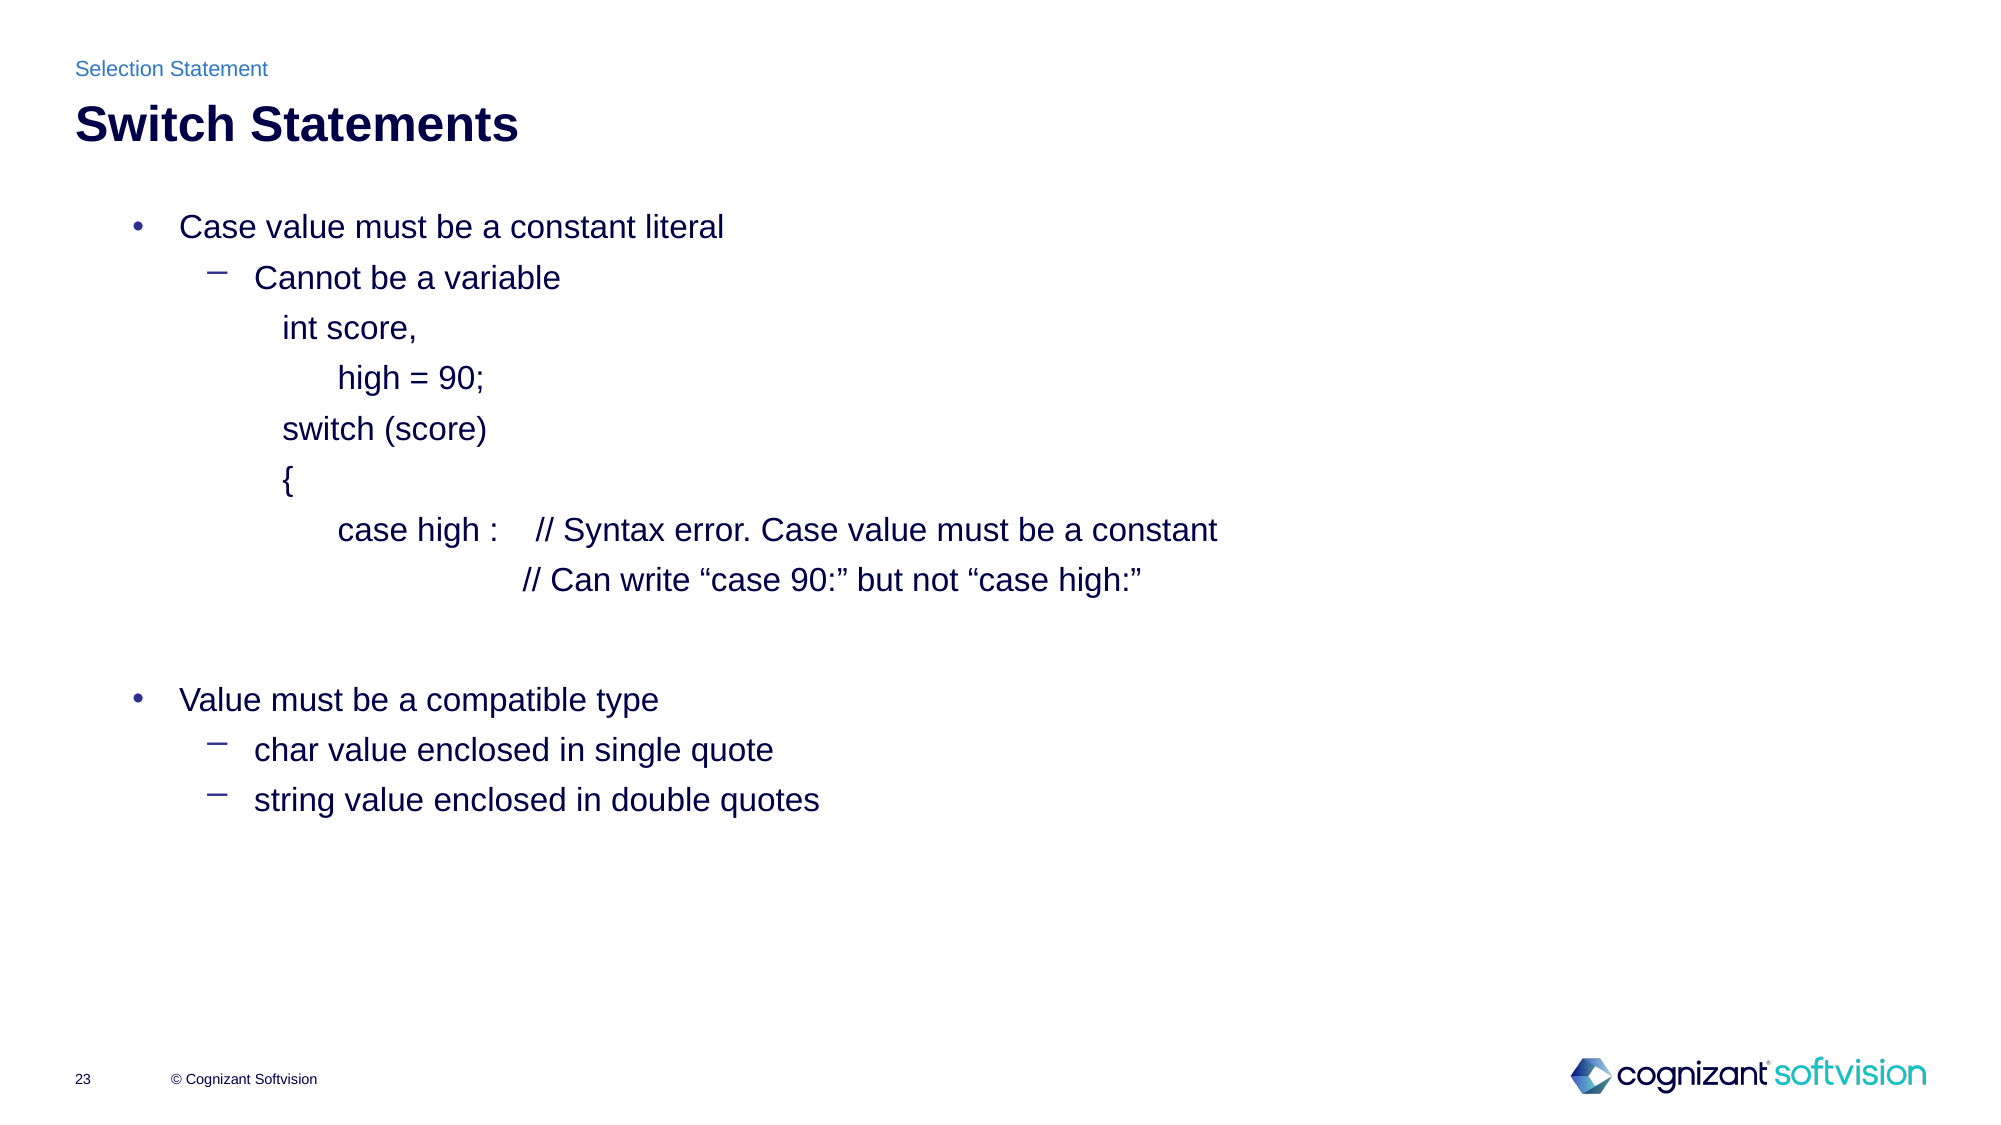

Selection Statement
# Switch Statements
Case value must be a constant literal
Cannot be a variable
int score,
      high = 90;
switch (score)
{
      case high :    // Syntax error. Case value must be a constant
                          // Can write “case 90:” but not “case high:”

Value must be a compatible type
char value enclosed in single quote
string value enclosed in double quotes
© Cognizant Softvision
23